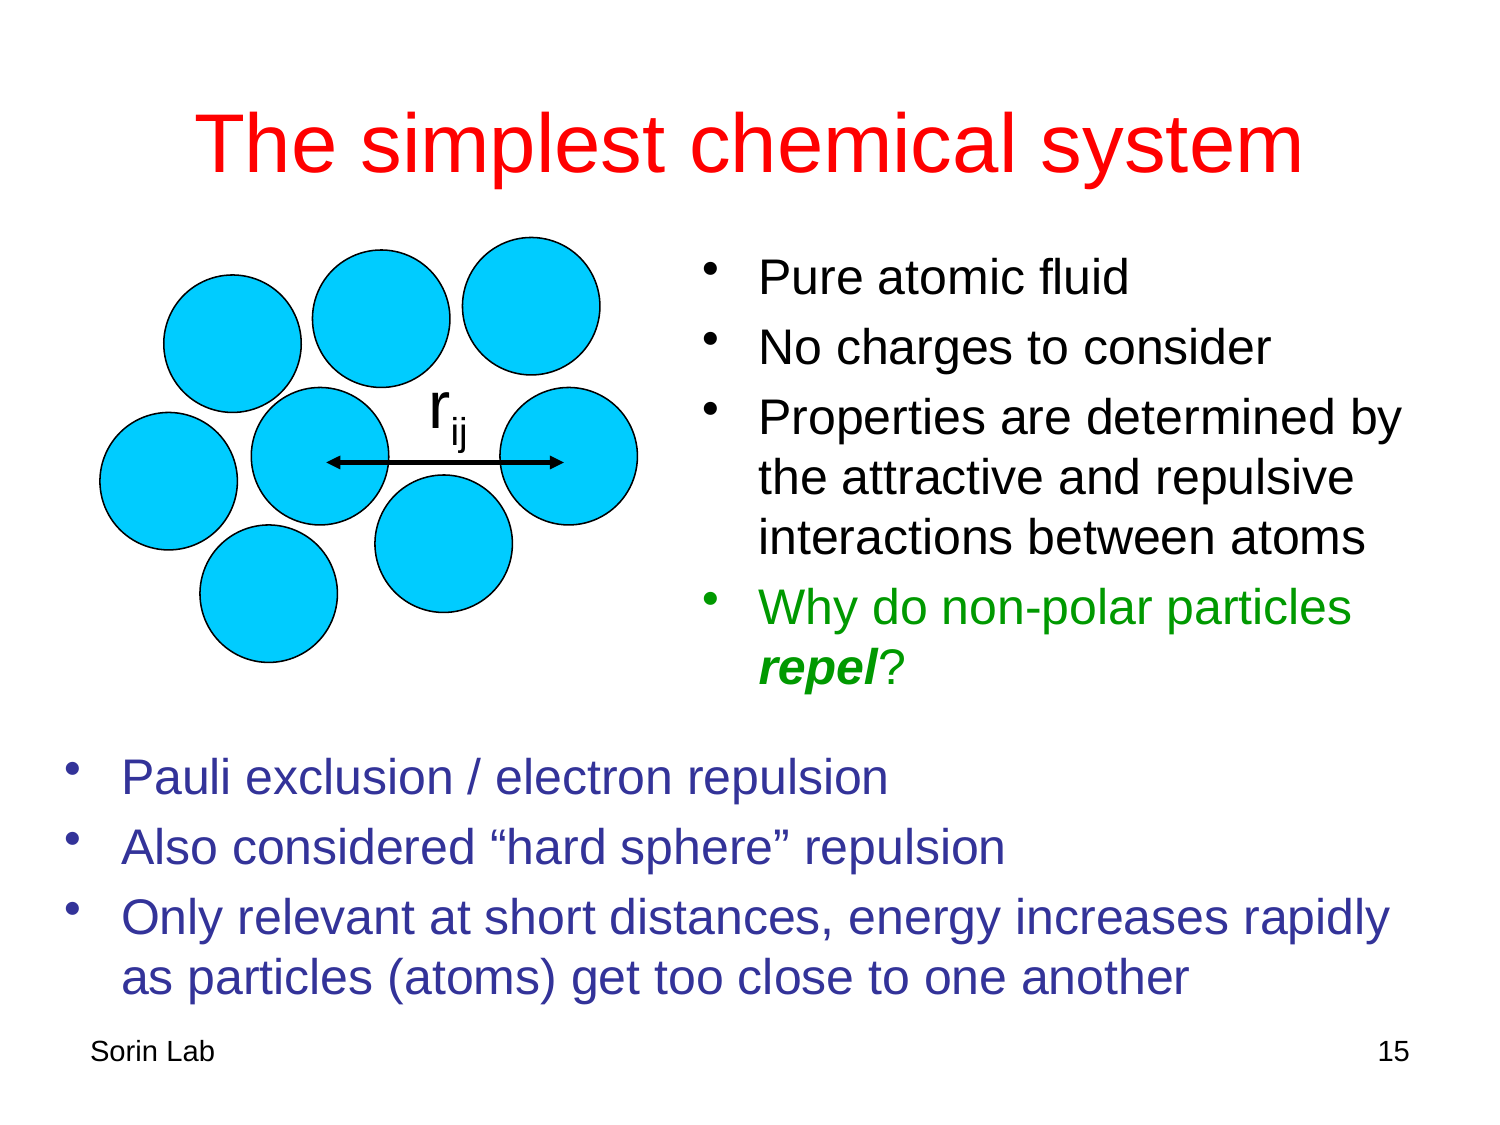

# The simplest chemical system

Pure atomic fluid
No charges to consider
Properties are determined by the attractive and repulsive interactions between atoms
Why do non-polar particles repel?

rij

Pauli exclusion / electron repulsion
Also considered “hard sphere” repulsion
Only relevant at short distances, energy increases rapidly as particles (atoms) get too close to one another
Sorin Lab
15